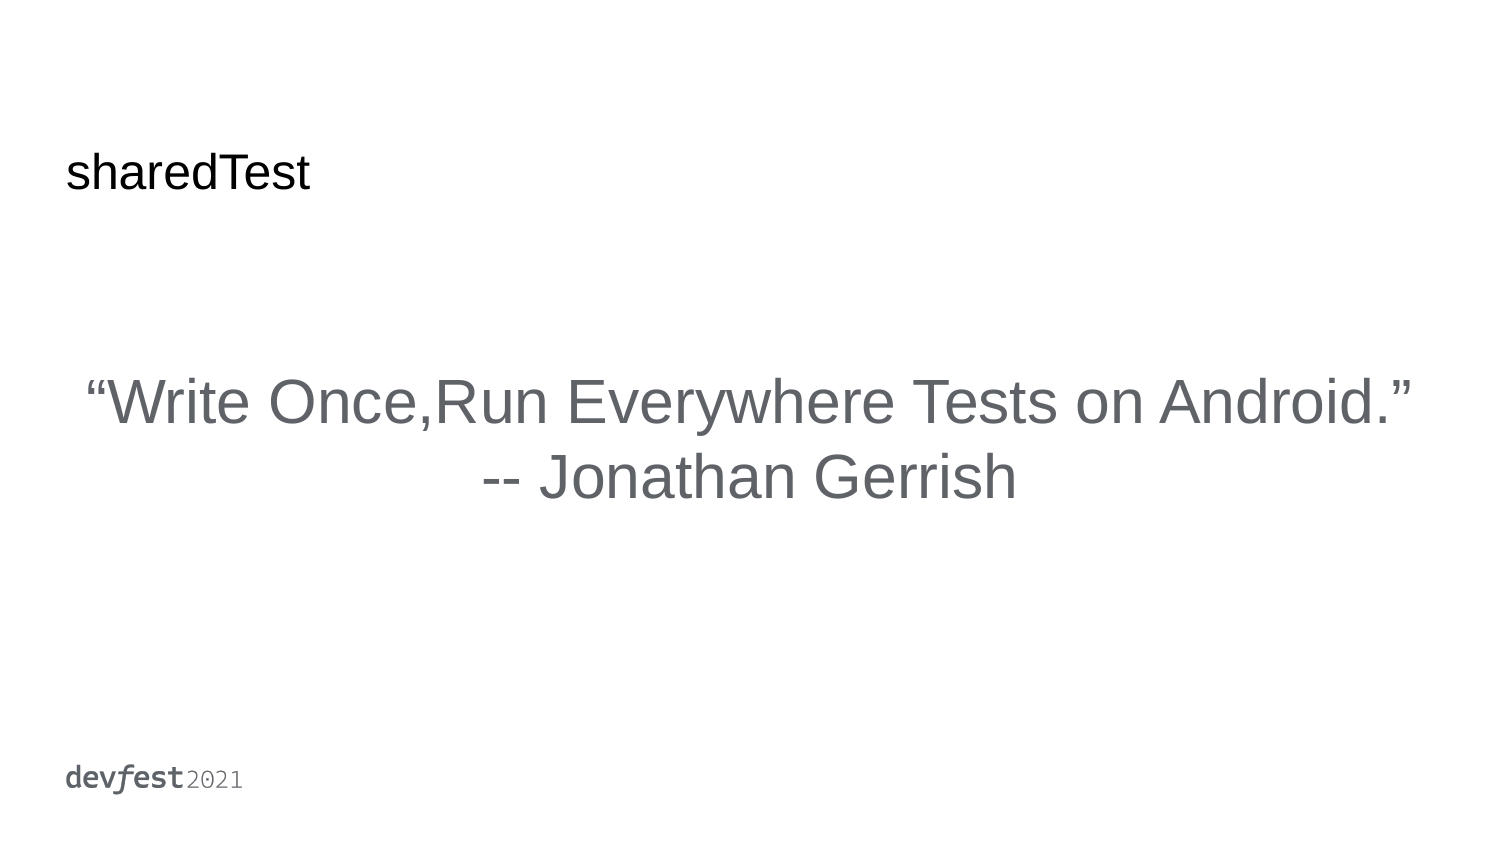

# sharedTest
“Write Once,Run Everywhere Tests on Android.”
-- Jonathan Gerrish